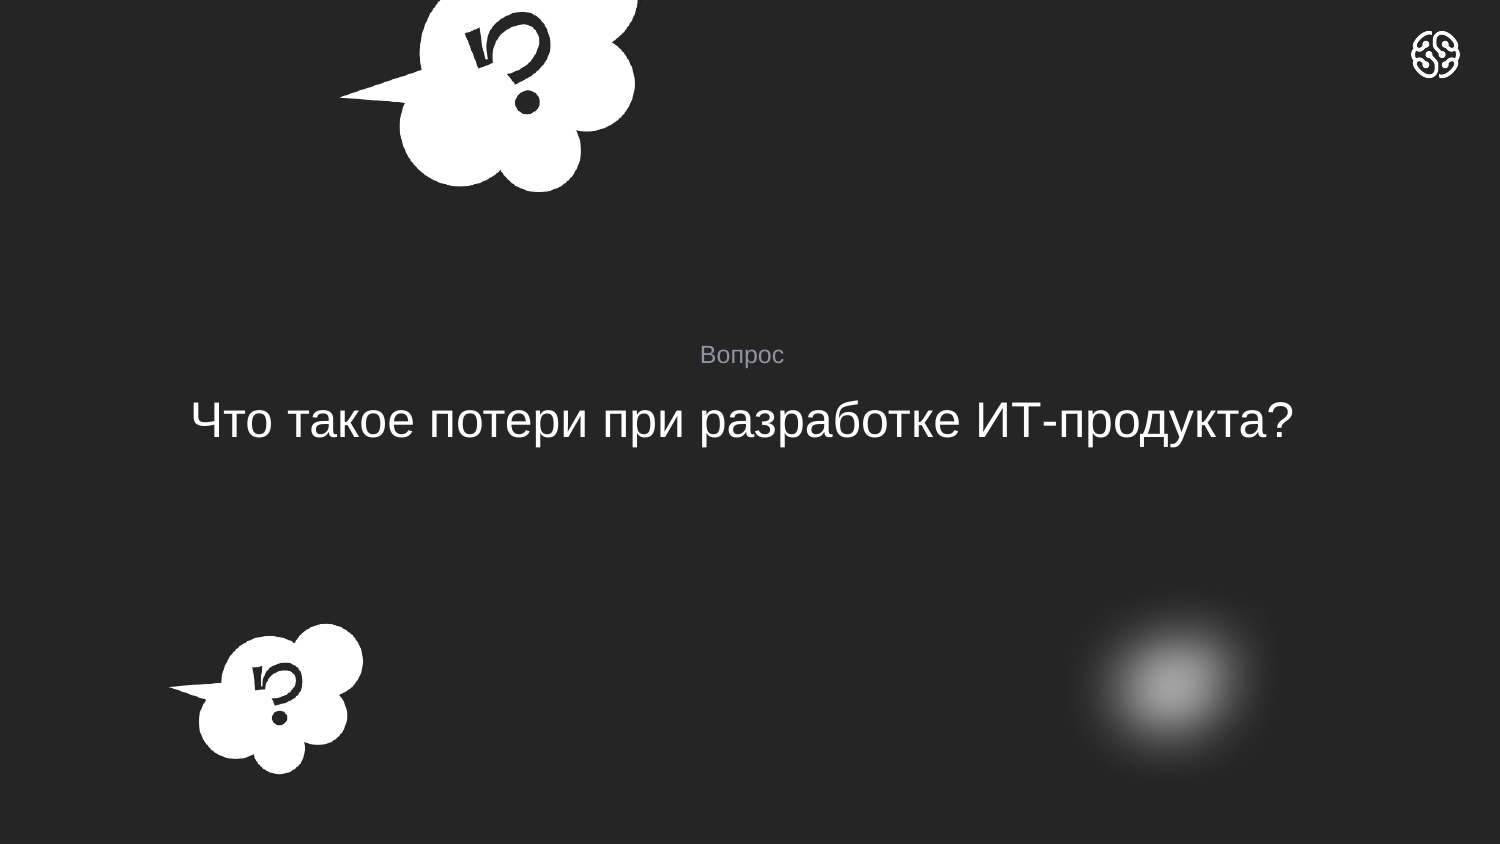

Вопрос
# Что такое потери при разработке ИТ-продукта?